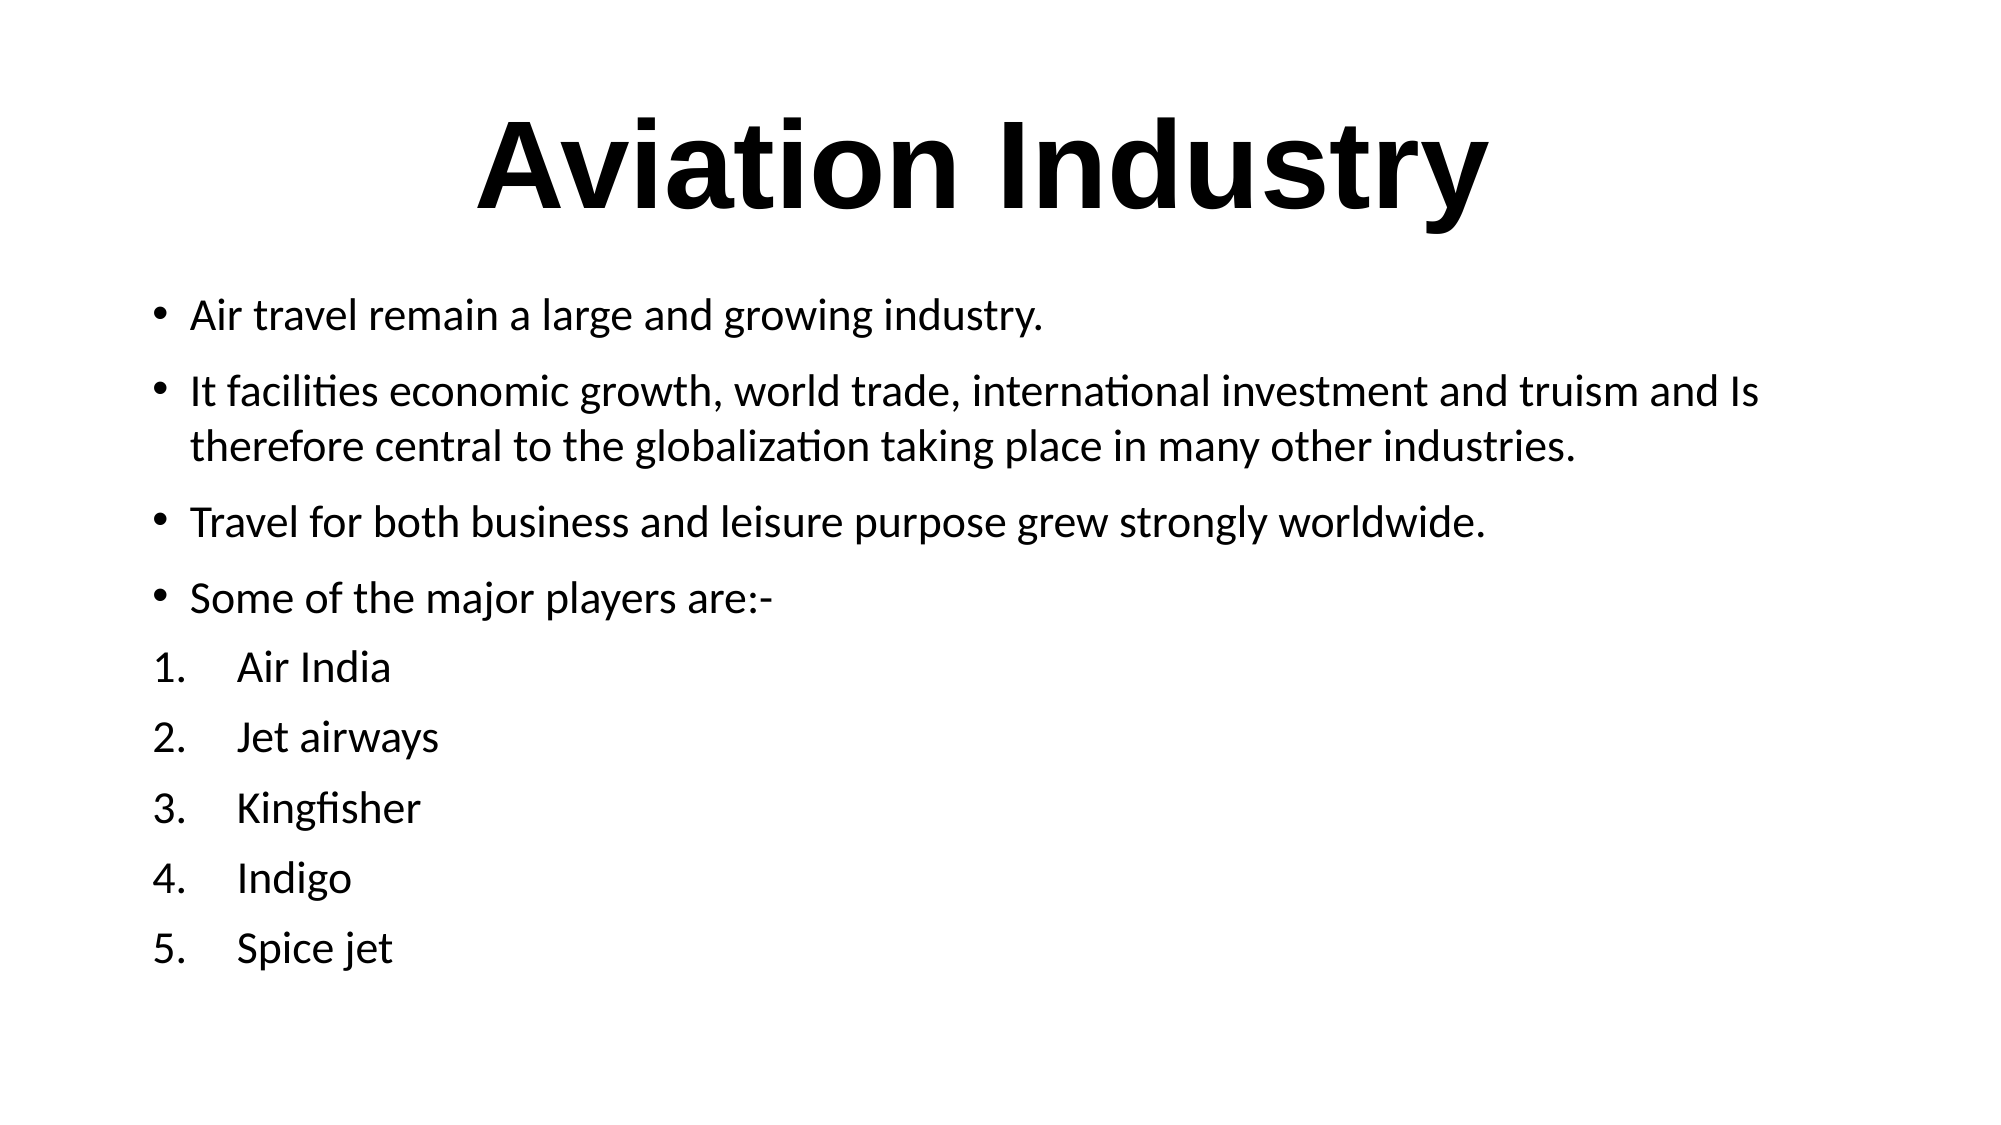

# Aviation Industry
Air travel remain a large and growing industry.
It facilities economic growth, world trade, international investment and truism and Is therefore central to the globalization taking place in many other industries.
Travel for both business and leisure purpose grew strongly worldwide.
Some of the major players are:-
Air India
Jet airways
Kingfisher
Indigo
Spice jet